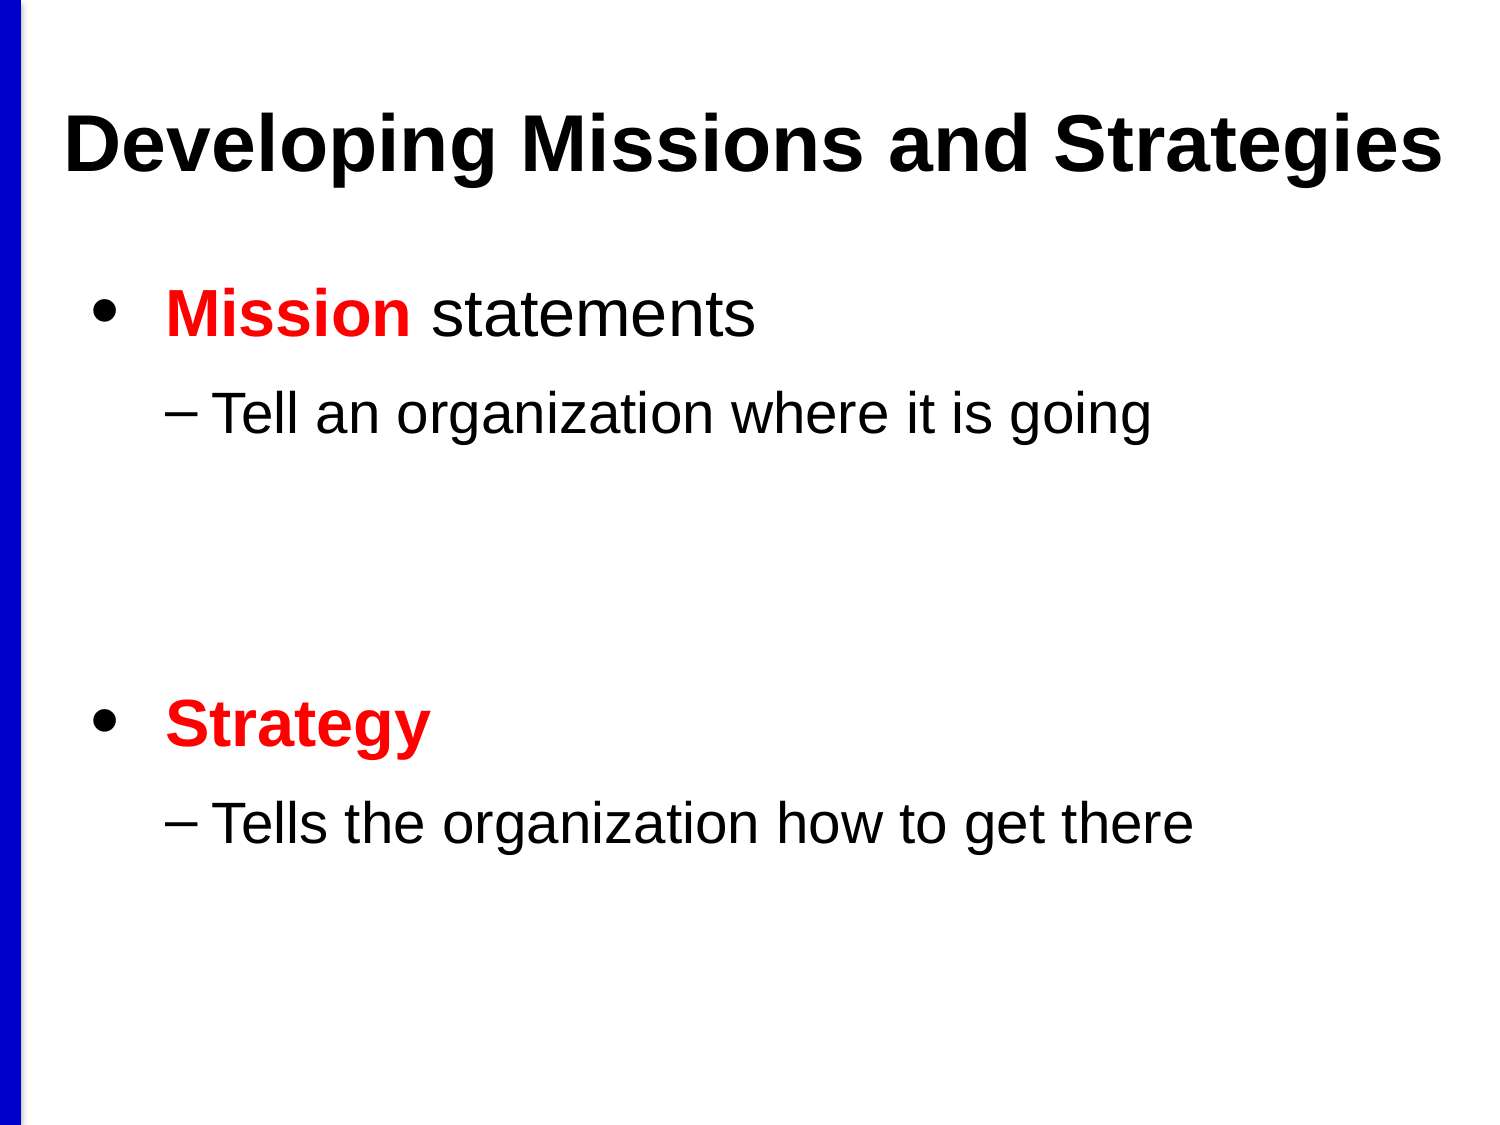

# Developing Missions and Strategies
Mission statements
Tell an organization where it is going

Strategy
Tells the organization how to get there